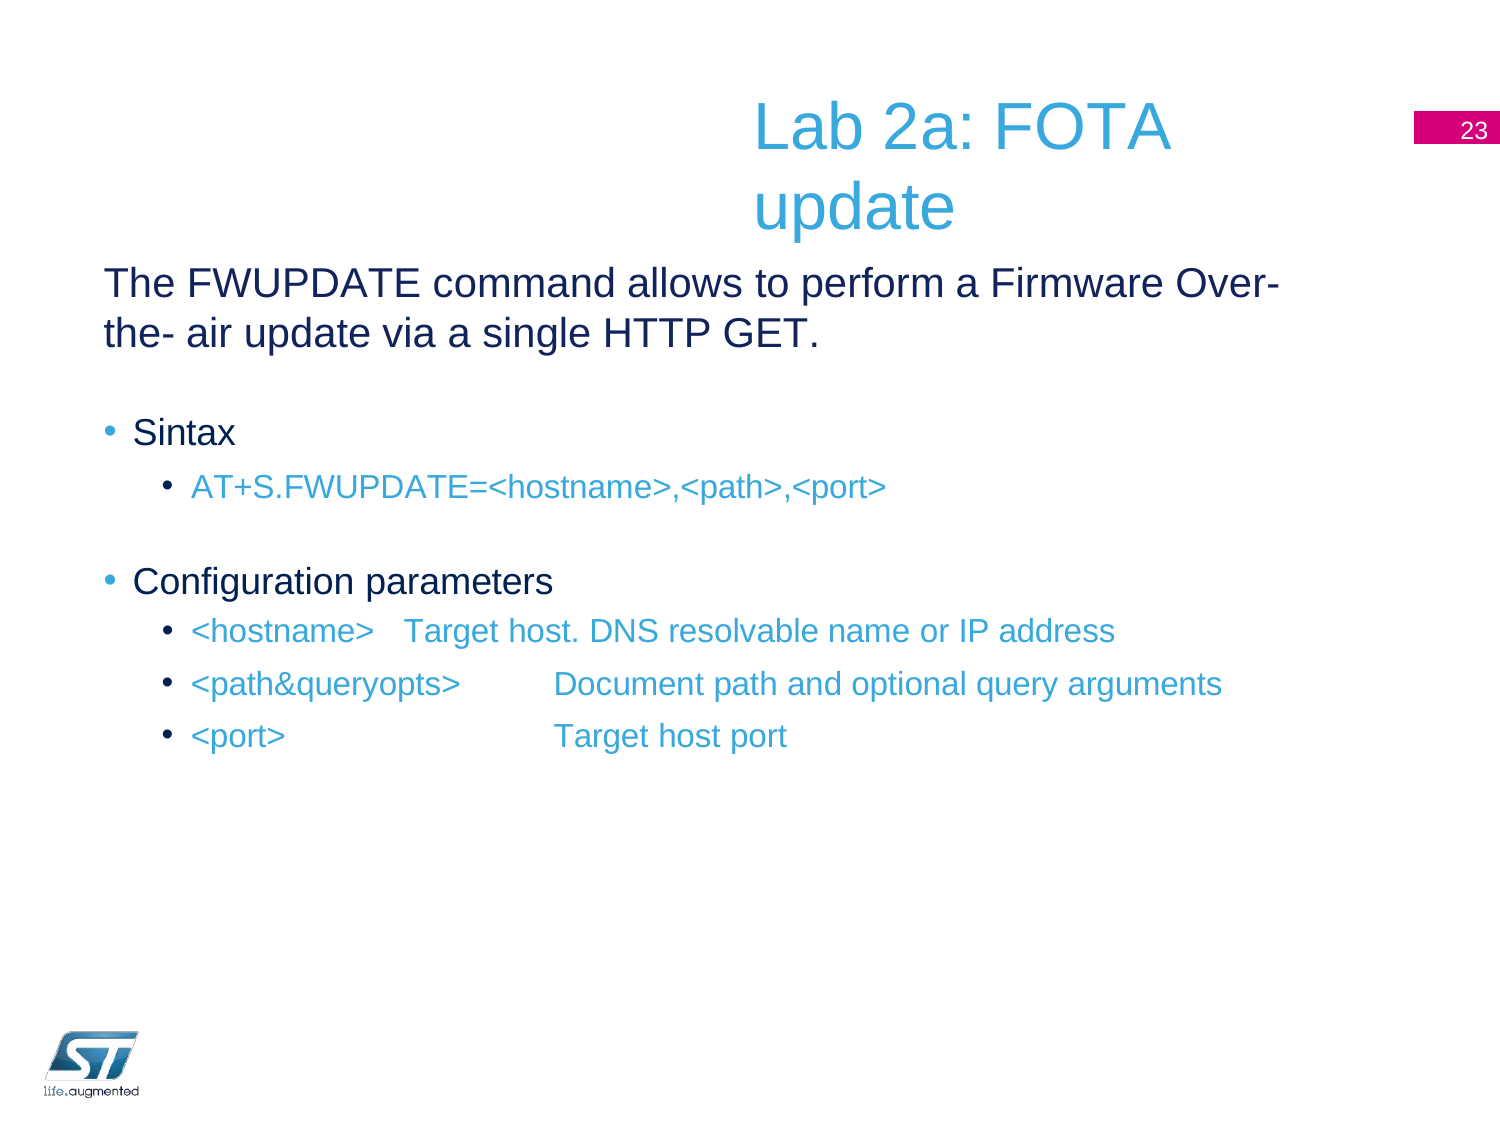

# Lab 2a: FOTA update

23
The FWUPDATE command allows to perform a Firmware Over-the- air update via a single HTTP GET.

Sintax
AT+S.FWUPDATE=<hostname>,<path>,<port>

Configuration parameters
<hostname>
Target host. DNS resolvable name or IP address
<path&queryopts>
<port>
Document path and optional query arguments
Target host port